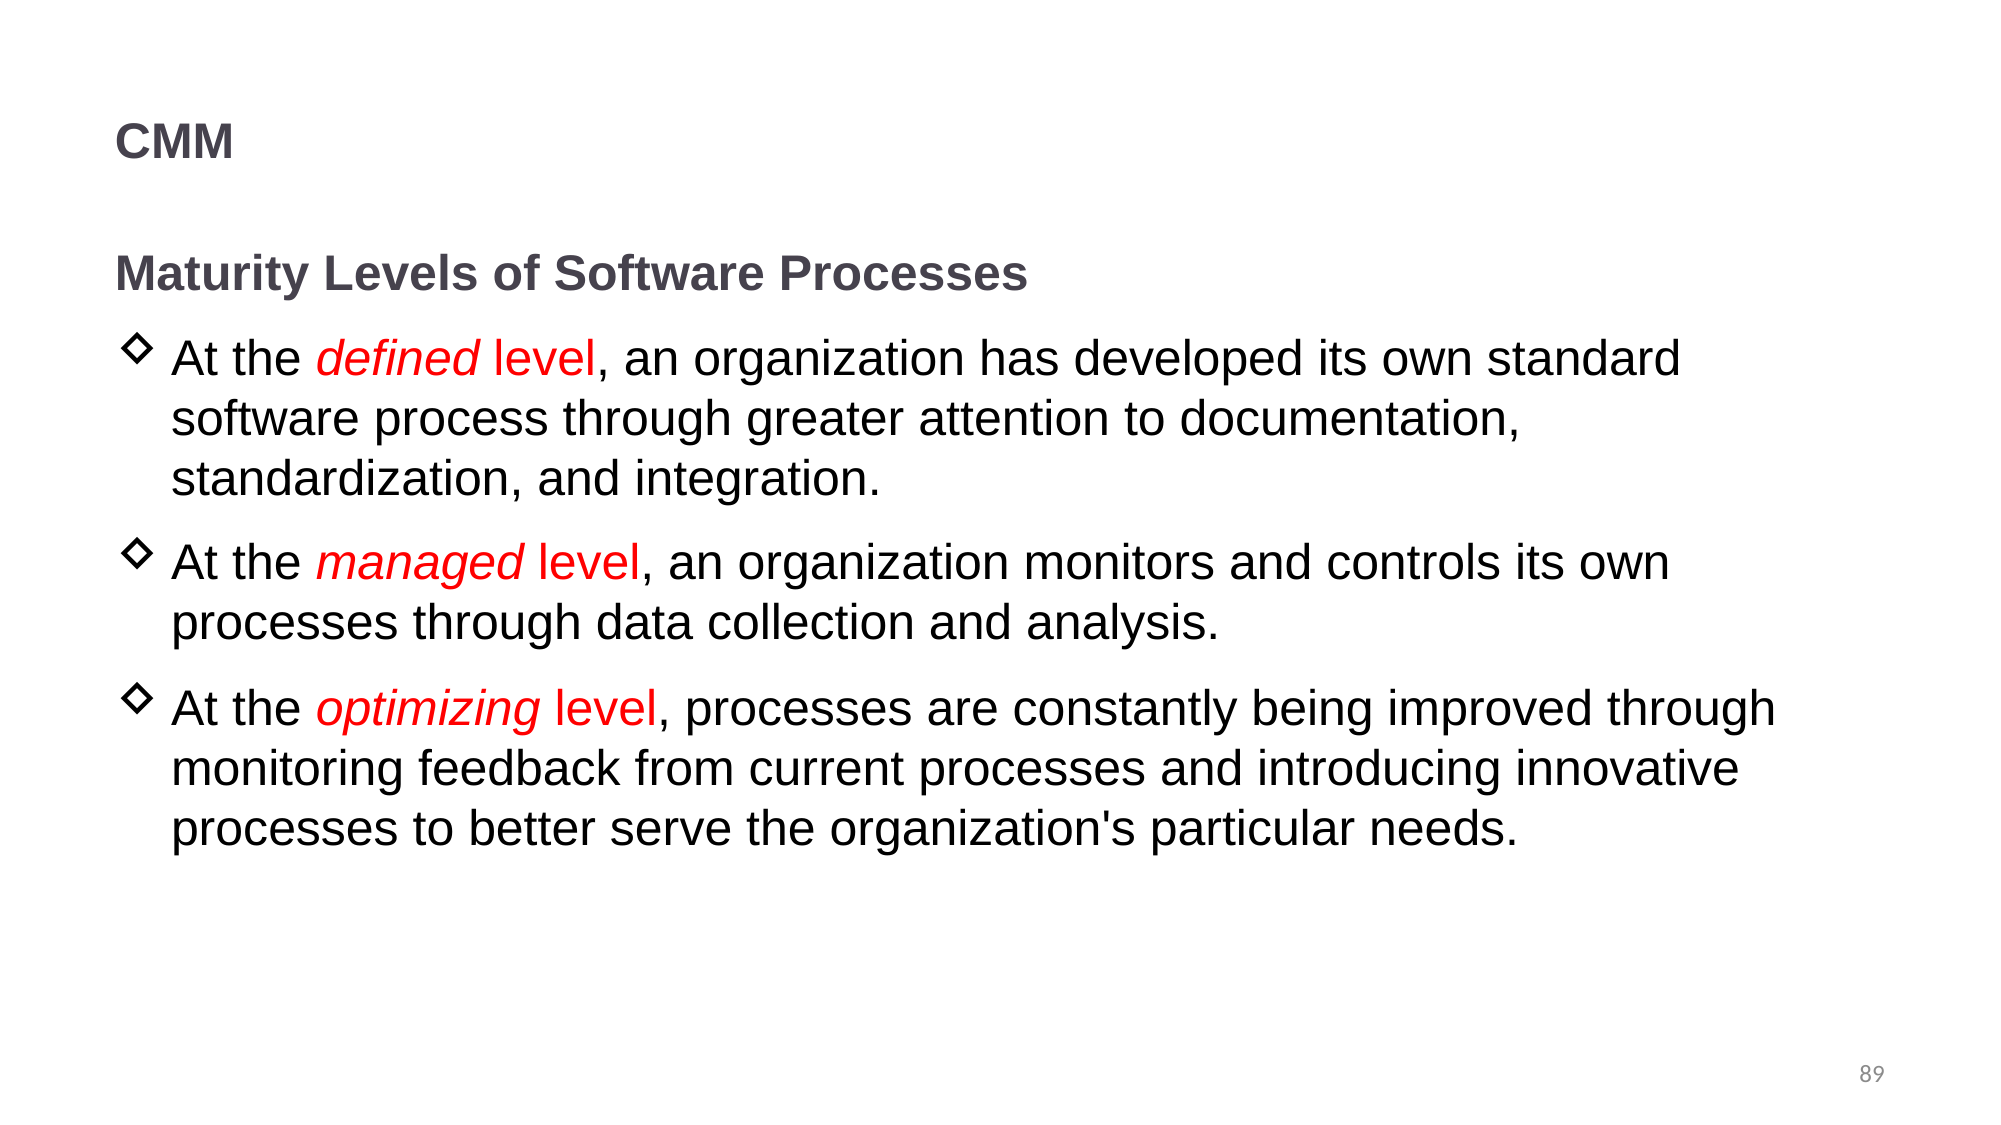

# CMM
Maturity Levels of Software Processes
At the defined level, an organization has developed its own standard software process through greater attention to documentation, standardization, and integration.
At the managed level, an organization monitors and controls its own processes through data collection and analysis.
At the optimizing level, processes are constantly being improved through monitoring feedback from current processes and introducing innovative processes to better serve the organization's particular needs.

89